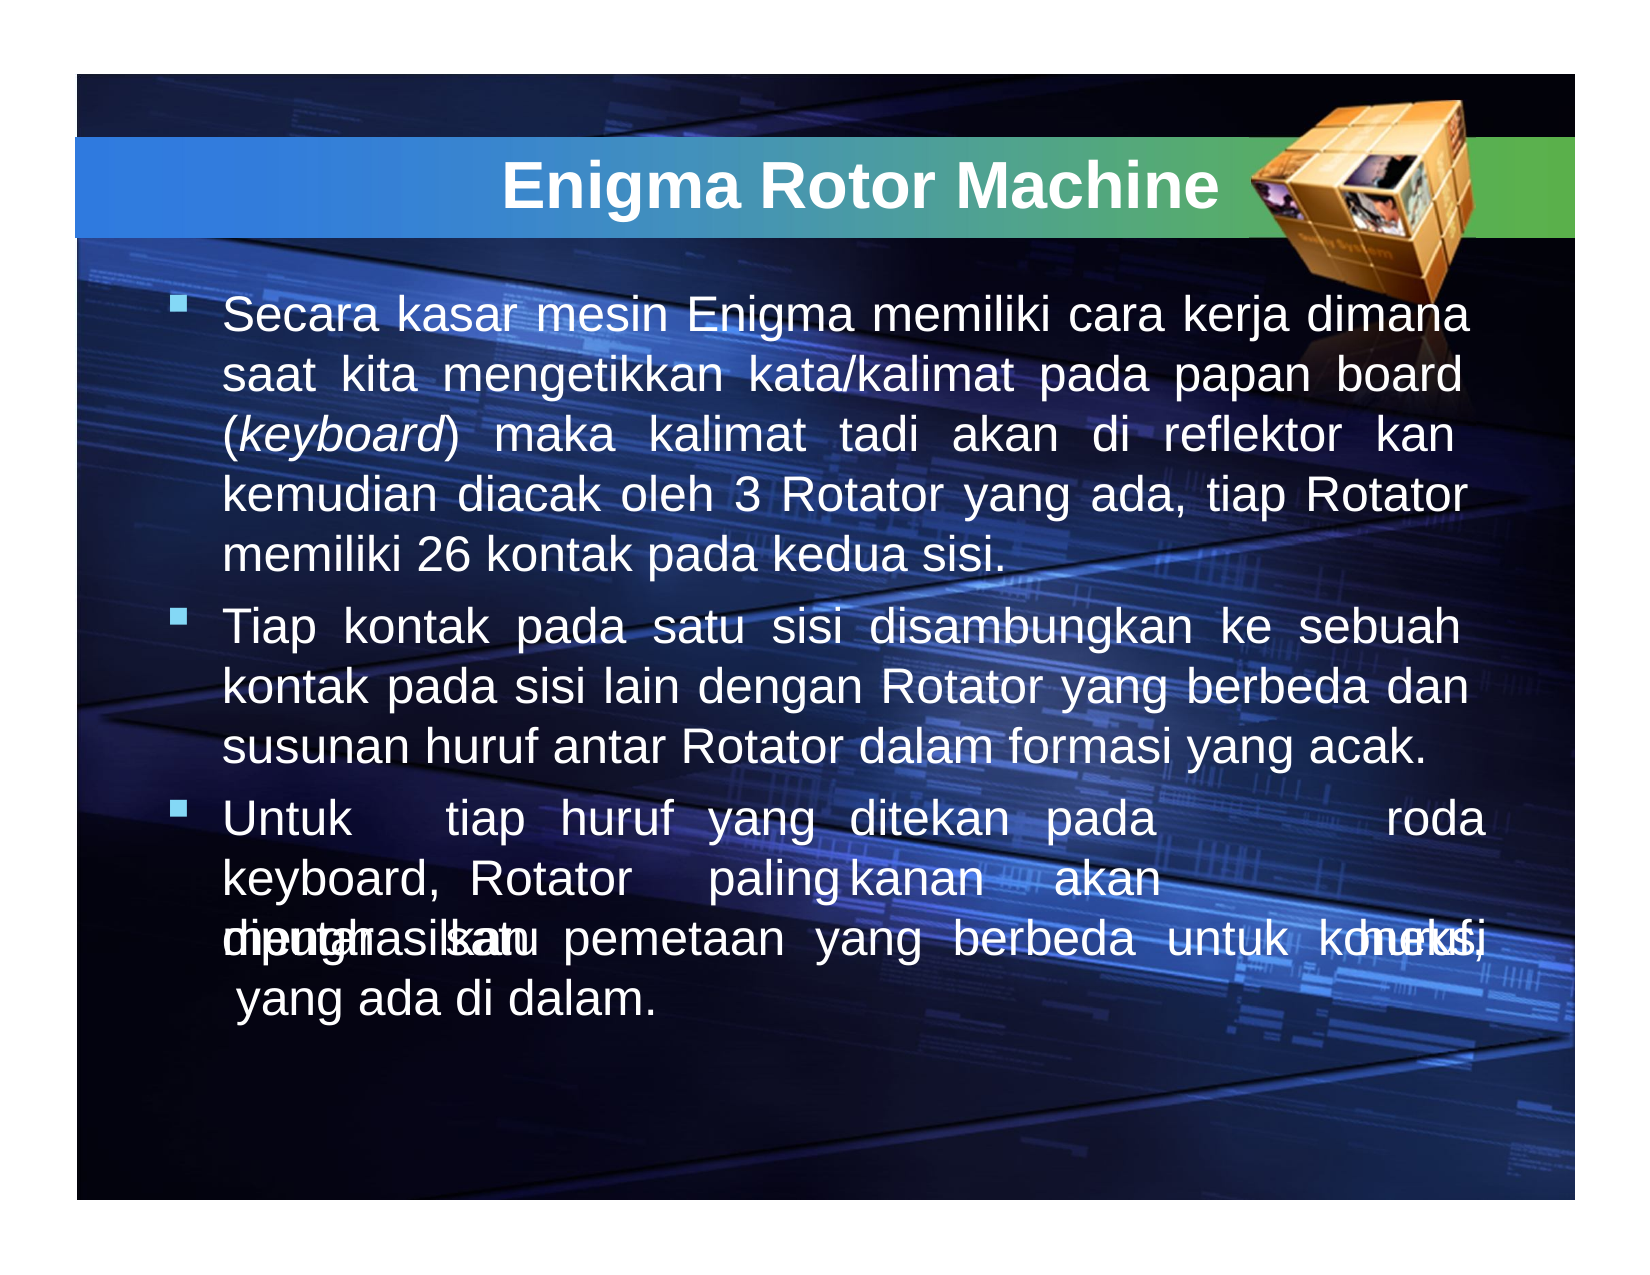

# Enigma Rotor Machine
Secara kasar mesin Enigma memiliki cara kerja dimana  saat kita mengetikkan kata/kalimat pada papan board  (keyboard) maka kalimat tadi akan di reflektor kan  kemudian diacak oleh 3 Rotator yang ada, tiap Rotator  memiliki 26 kontak pada kedua sisi.
Tiap kontak pada satu sisi disambungkan ke sebuah  kontak pada sisi lain dengan Rotator yang berbeda dan  susunan huruf antar Rotator dalam formasi yang acak.
Untuk	tiap	huruf		yang	ditekan	pada	keyboard,  Rotator		paling	kanan		akan		diputar	satu
roda  huruf,
menghasilkan	pemetaan	yang	berbeda	untuk	koneksi  yang ada di dalam.